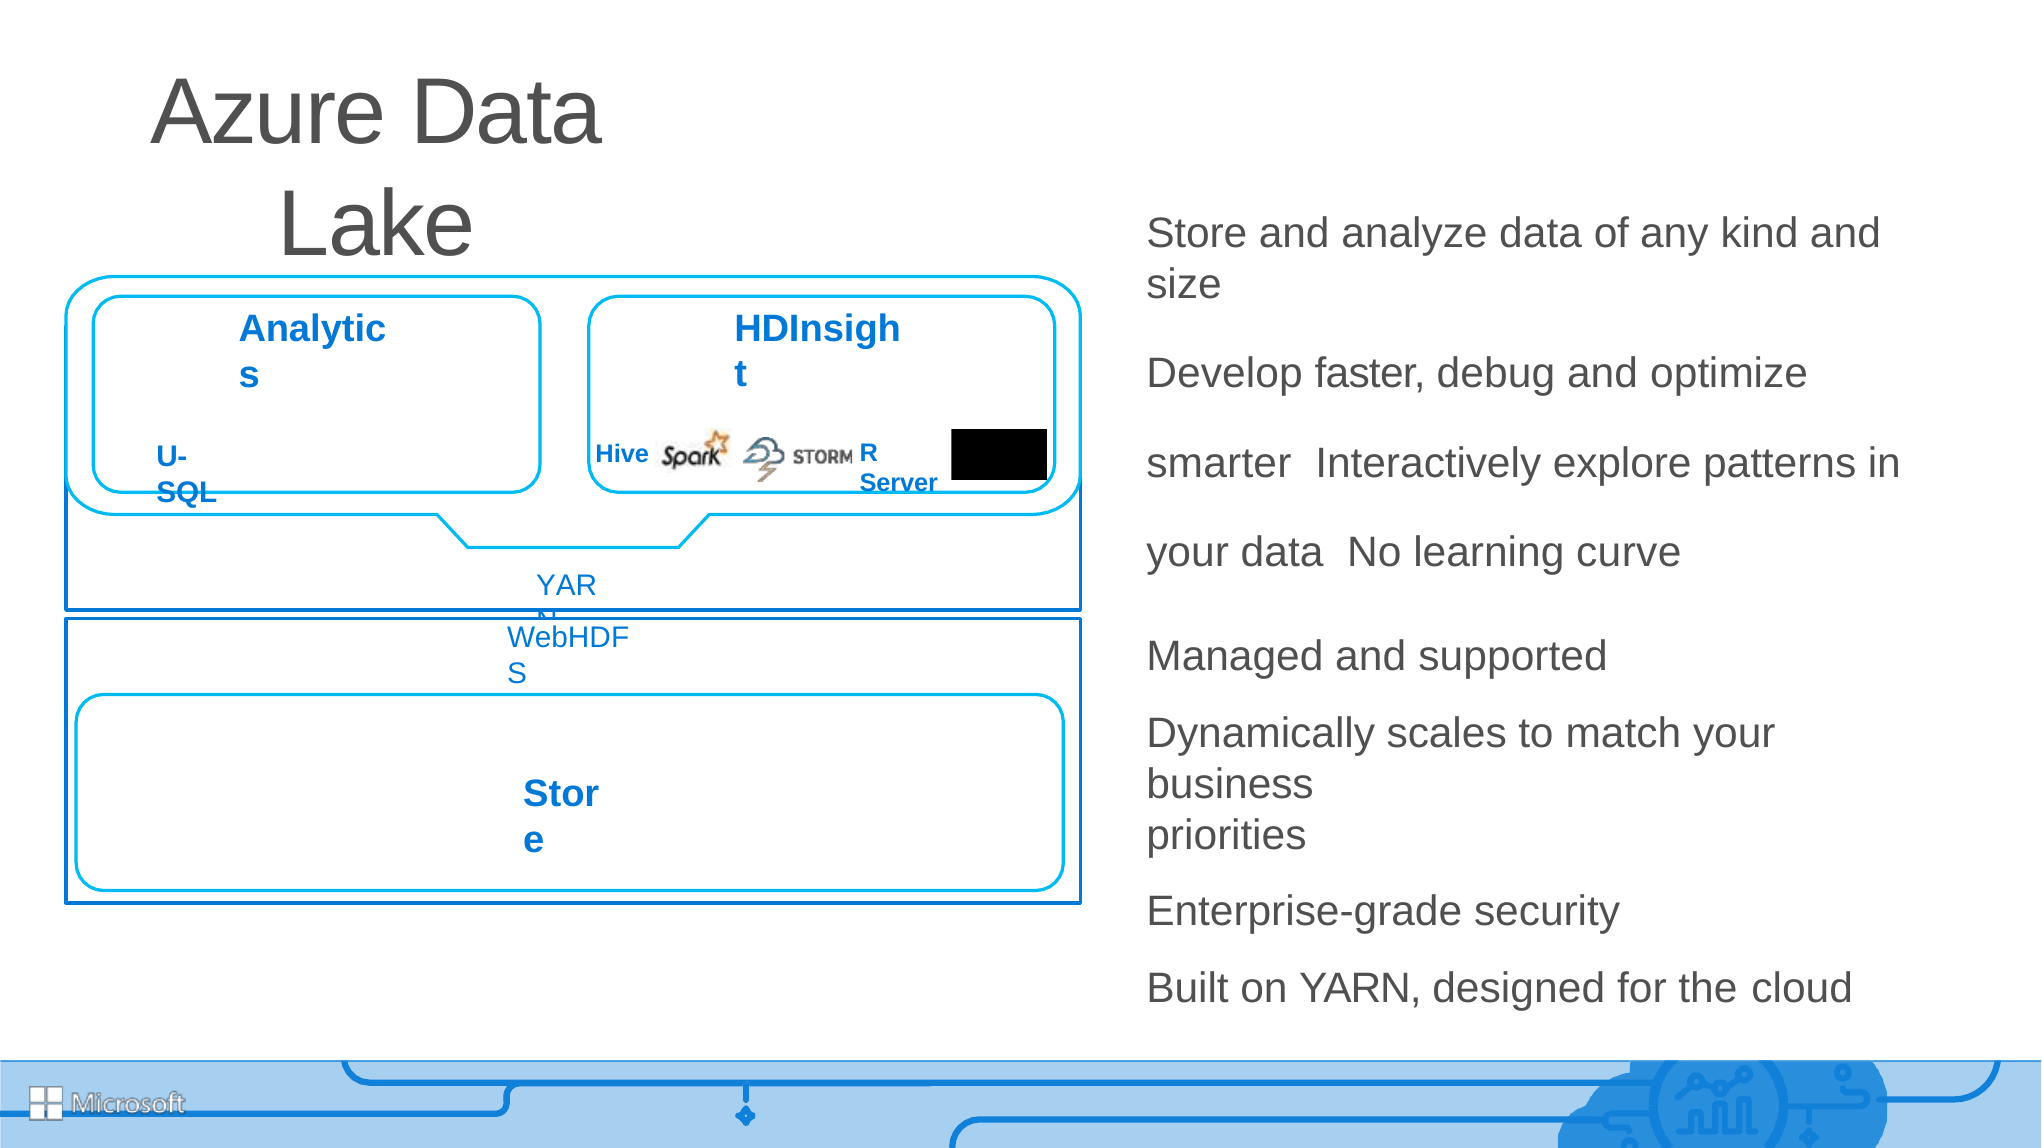

# Azure Data Lake
Store and analyze data of any kind and size
Develop faster, debug and optimize smarter  Interactively explore patterns in your data  No learning curve

Managed and supported
Dynamically scales to match your business
priorities
Enterprise-grade security
Built on YARN, designed for the cloud

HDInsight
Analytics

R Server
Hive
U-SQL

YARN
WebHDFS

Store